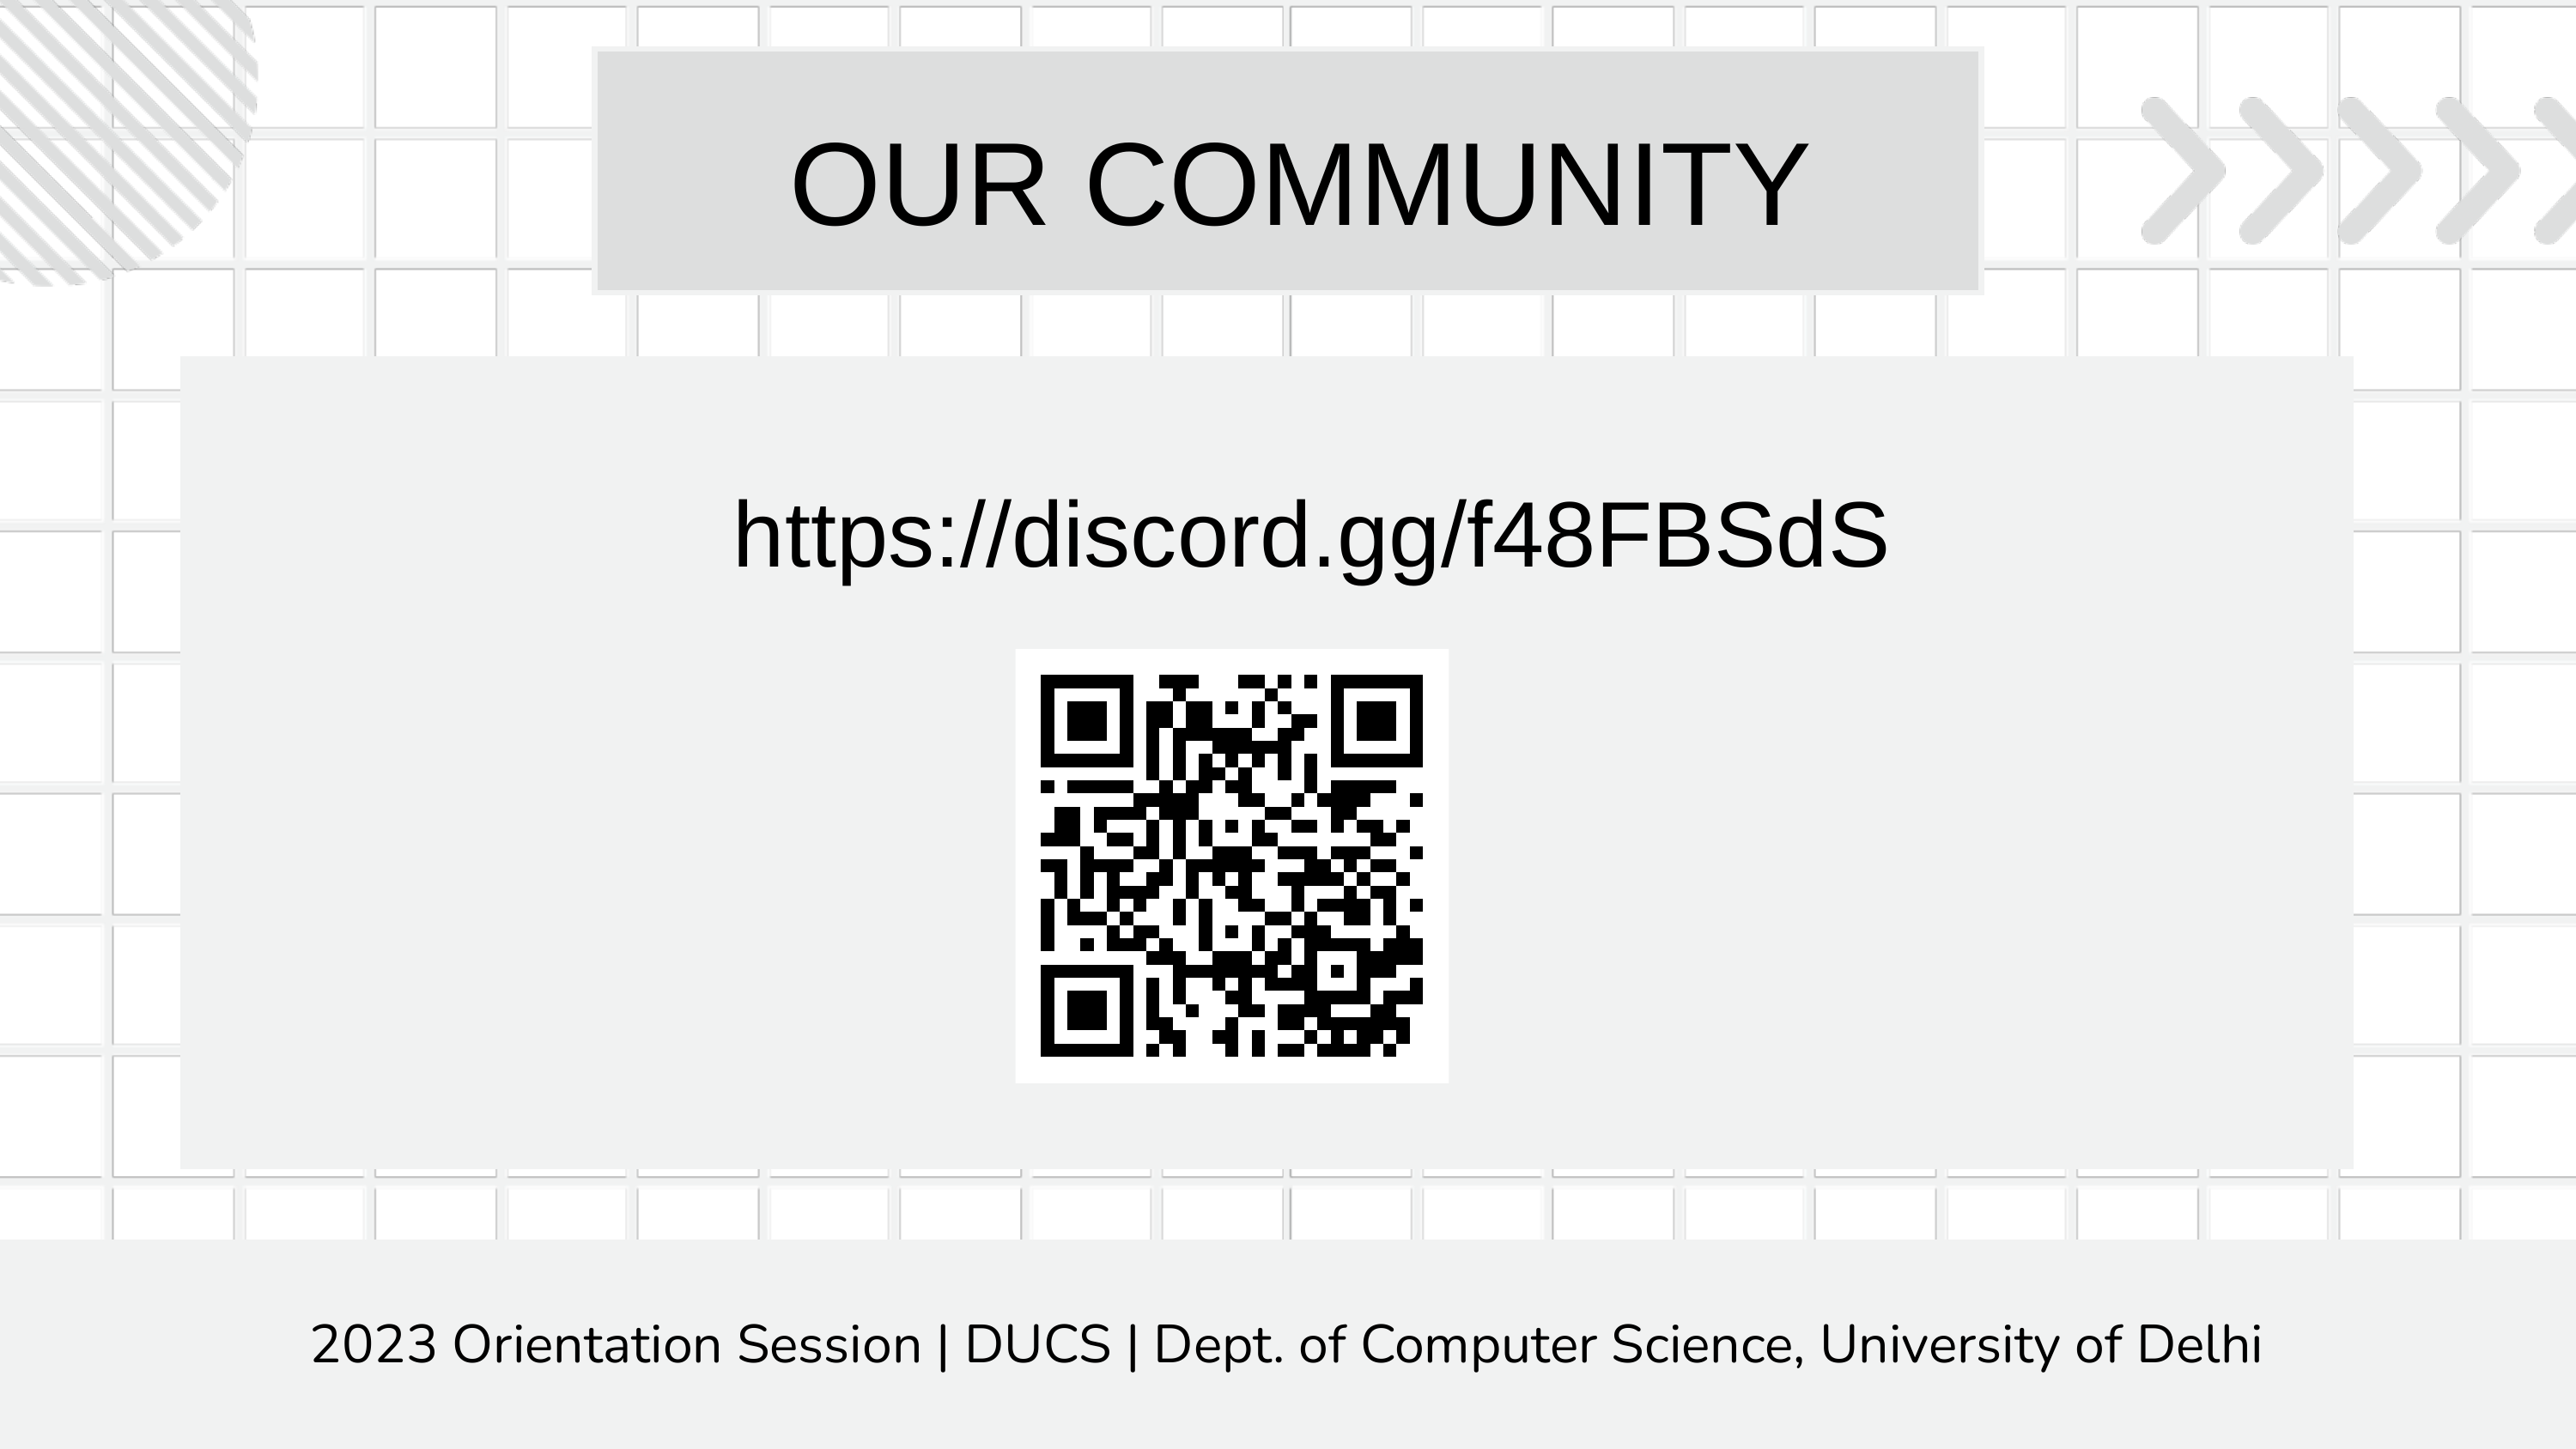

OUR COMMUNITY

https://discord.gg/f48FBSdS

2023 Orientation Session | DUCS | Dept. of Computer Science, University of Delhi